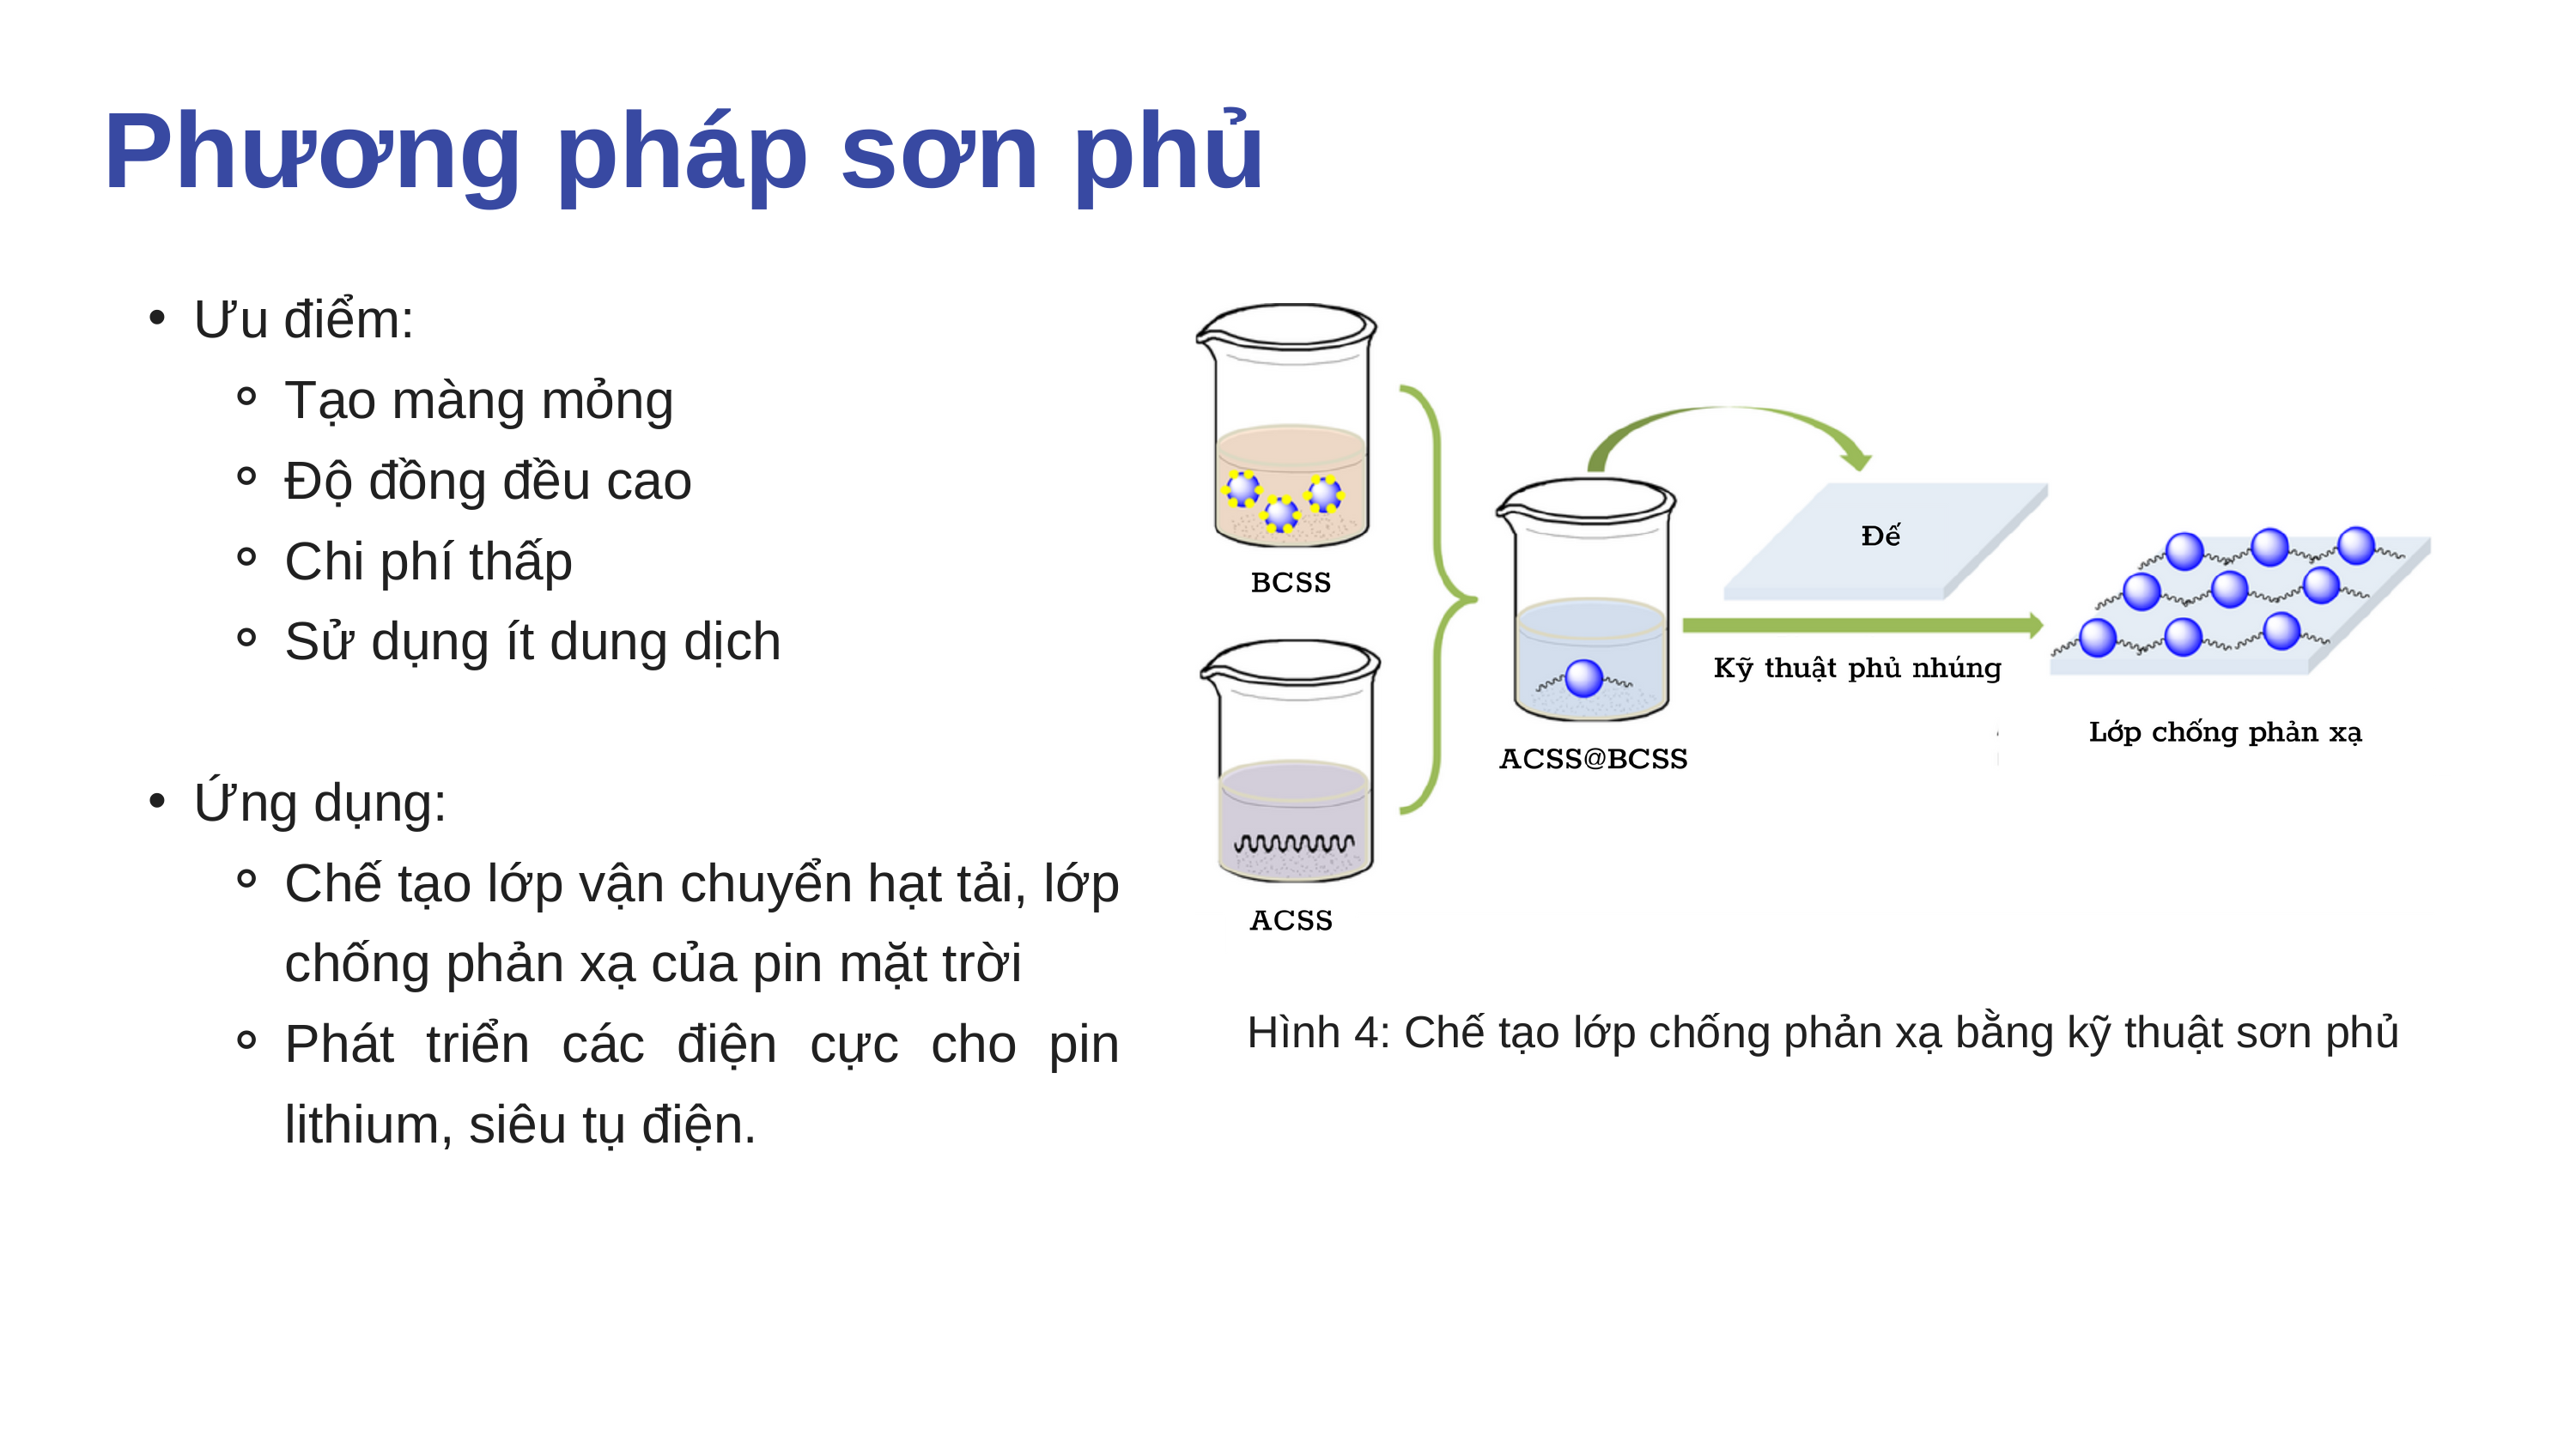

Phương pháp sơn phủ
Ưu điểm:
Tạo màng mỏng
Độ đồng đều cao
Chi phí thấp
Sử dụng ít dung dịch

Ứng dụng:
Chế tạo lớp vận chuyển hạt tải, lớp chống phản xạ của pin mặt trời
Phát triển các điện cực cho pin lithium, siêu tụ điện.

Hình 4: Chế tạo lớp chống phản xạ bằng kỹ thuật sơn phủ